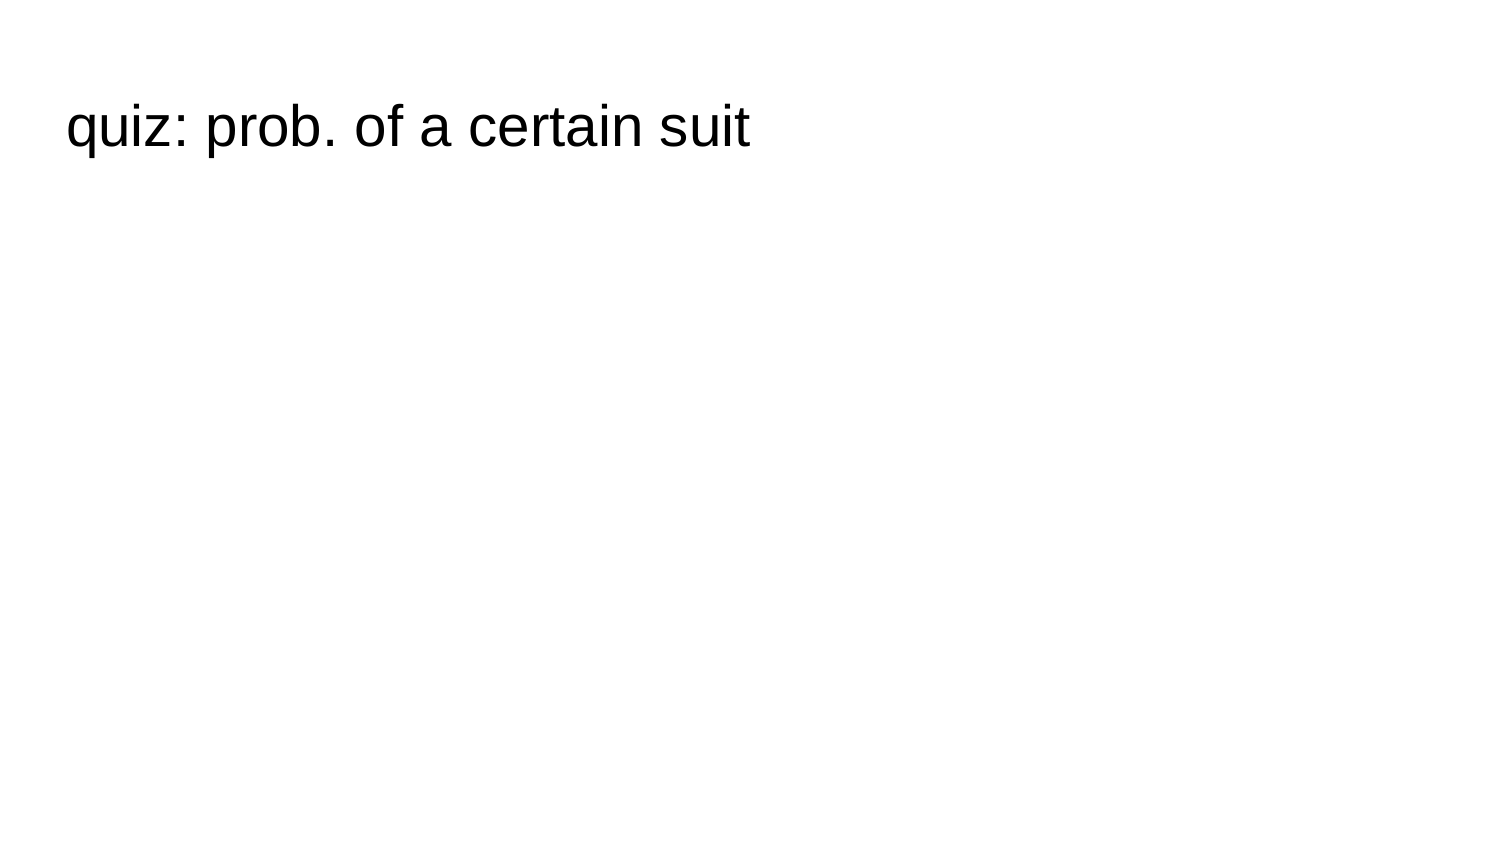

# quiz: prob. of a certain suit